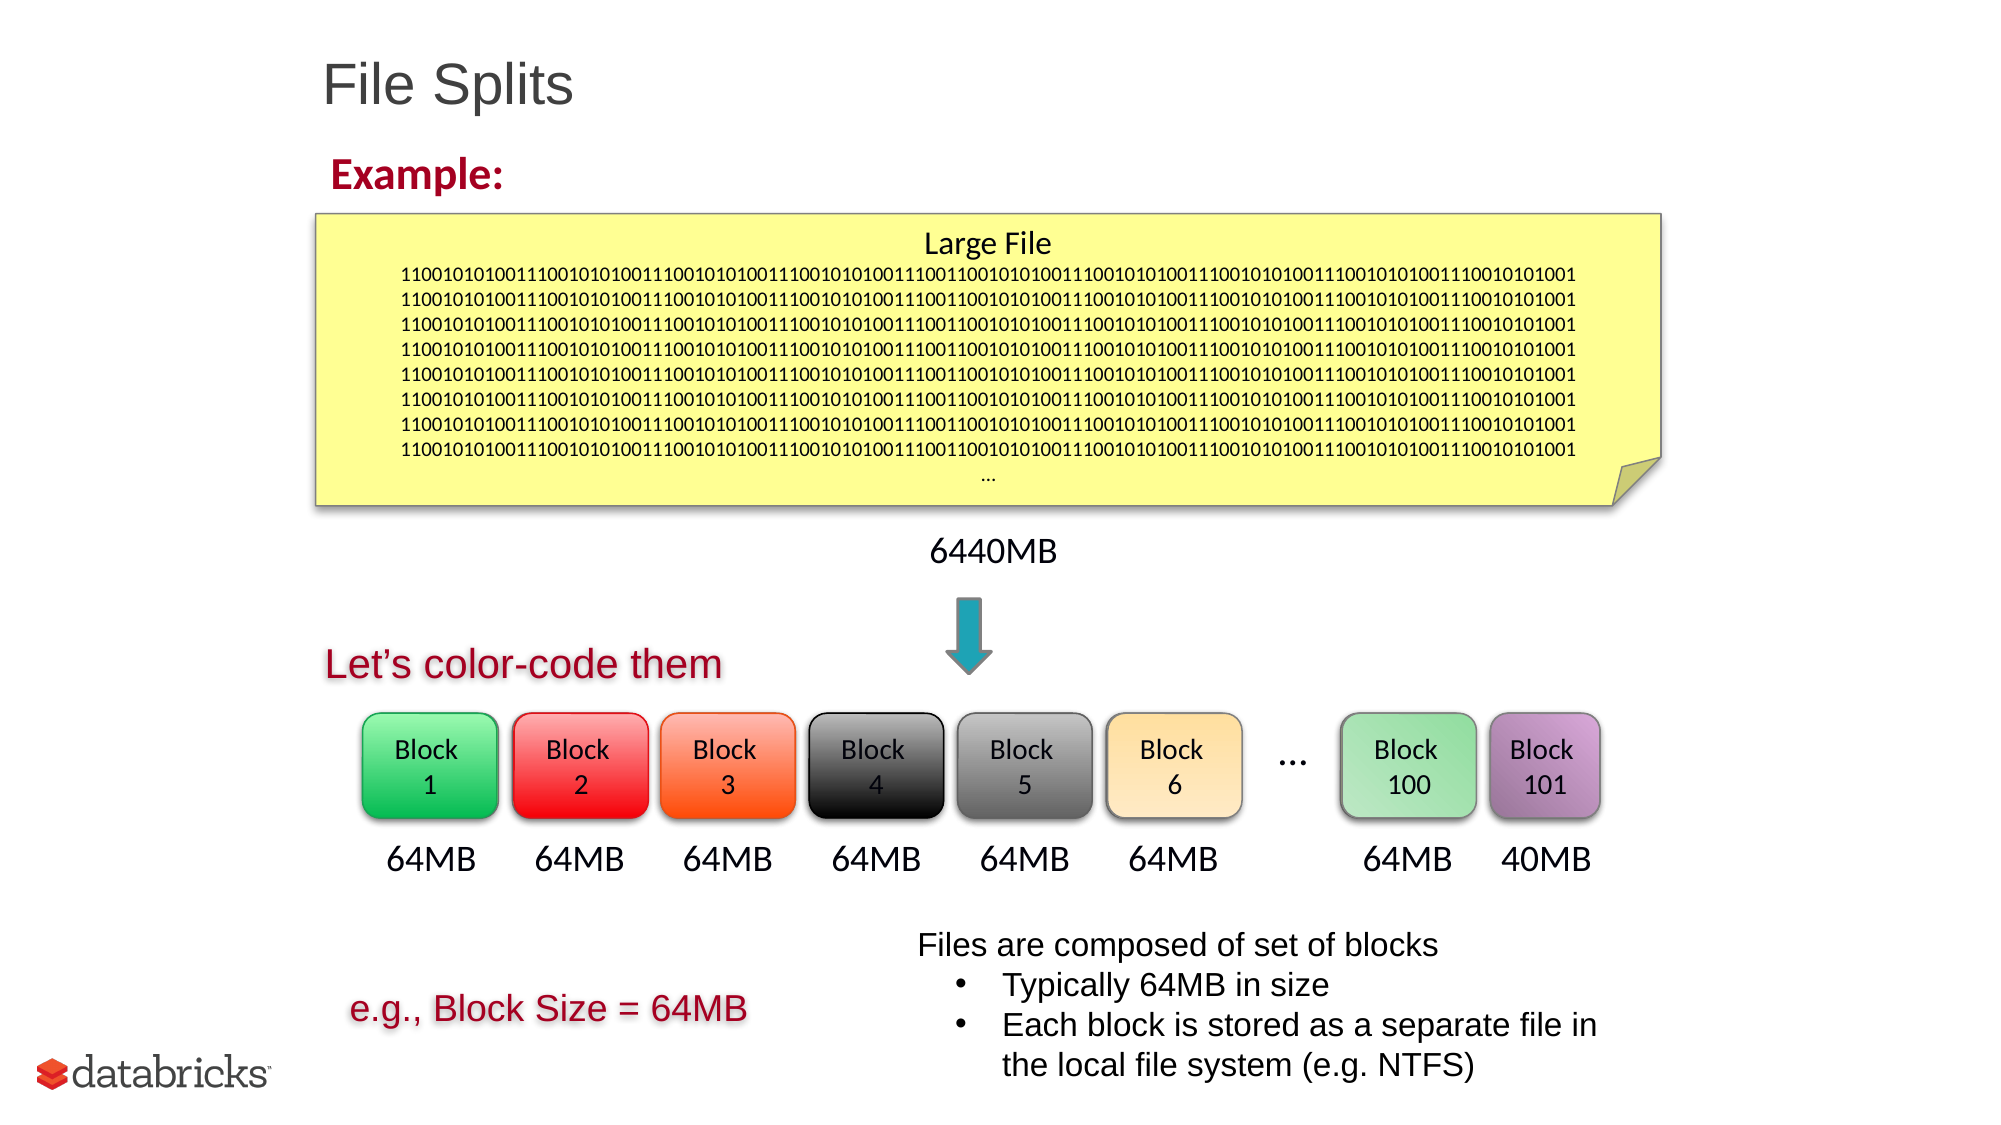

# File Splits
Example:
Large File
1100101010011100101010011100101010011100101010011100110010101001110010101001110010101001110010101001110010101001
1100101010011100101010011100101010011100101010011100110010101001110010101001110010101001110010101001110010101001
1100101010011100101010011100101010011100101010011100110010101001110010101001110010101001110010101001110010101001
1100101010011100101010011100101010011100101010011100110010101001110010101001110010101001110010101001110010101001
1100101010011100101010011100101010011100101010011100110010101001110010101001110010101001110010101001110010101001
1100101010011100101010011100101010011100101010011100110010101001110010101001110010101001110010101001110010101001
1100101010011100101010011100101010011100101010011100110010101001110010101001110010101001110010101001110010101001
1100101010011100101010011100101010011100101010011100110010101001110010101001110010101001110010101001110010101001
…

6440MB

Let’s color-code them
Block
1
Block
1
Block
2
Block
2
Block
3
Block
3
Block
4
Block
4
Block
5
Block
5
Block
6
Block
6
Block
100
Block
100
Block
101
Block
101
…
64MB
64MB
64MB
64MB
64MB
64MB
64MB
40MB
    Files are composed of set of blocks
Typically 64MB in size
Each block is stored as a separate file in the local file system (e.g. NTFS)
e.g., Block Size = 64MB